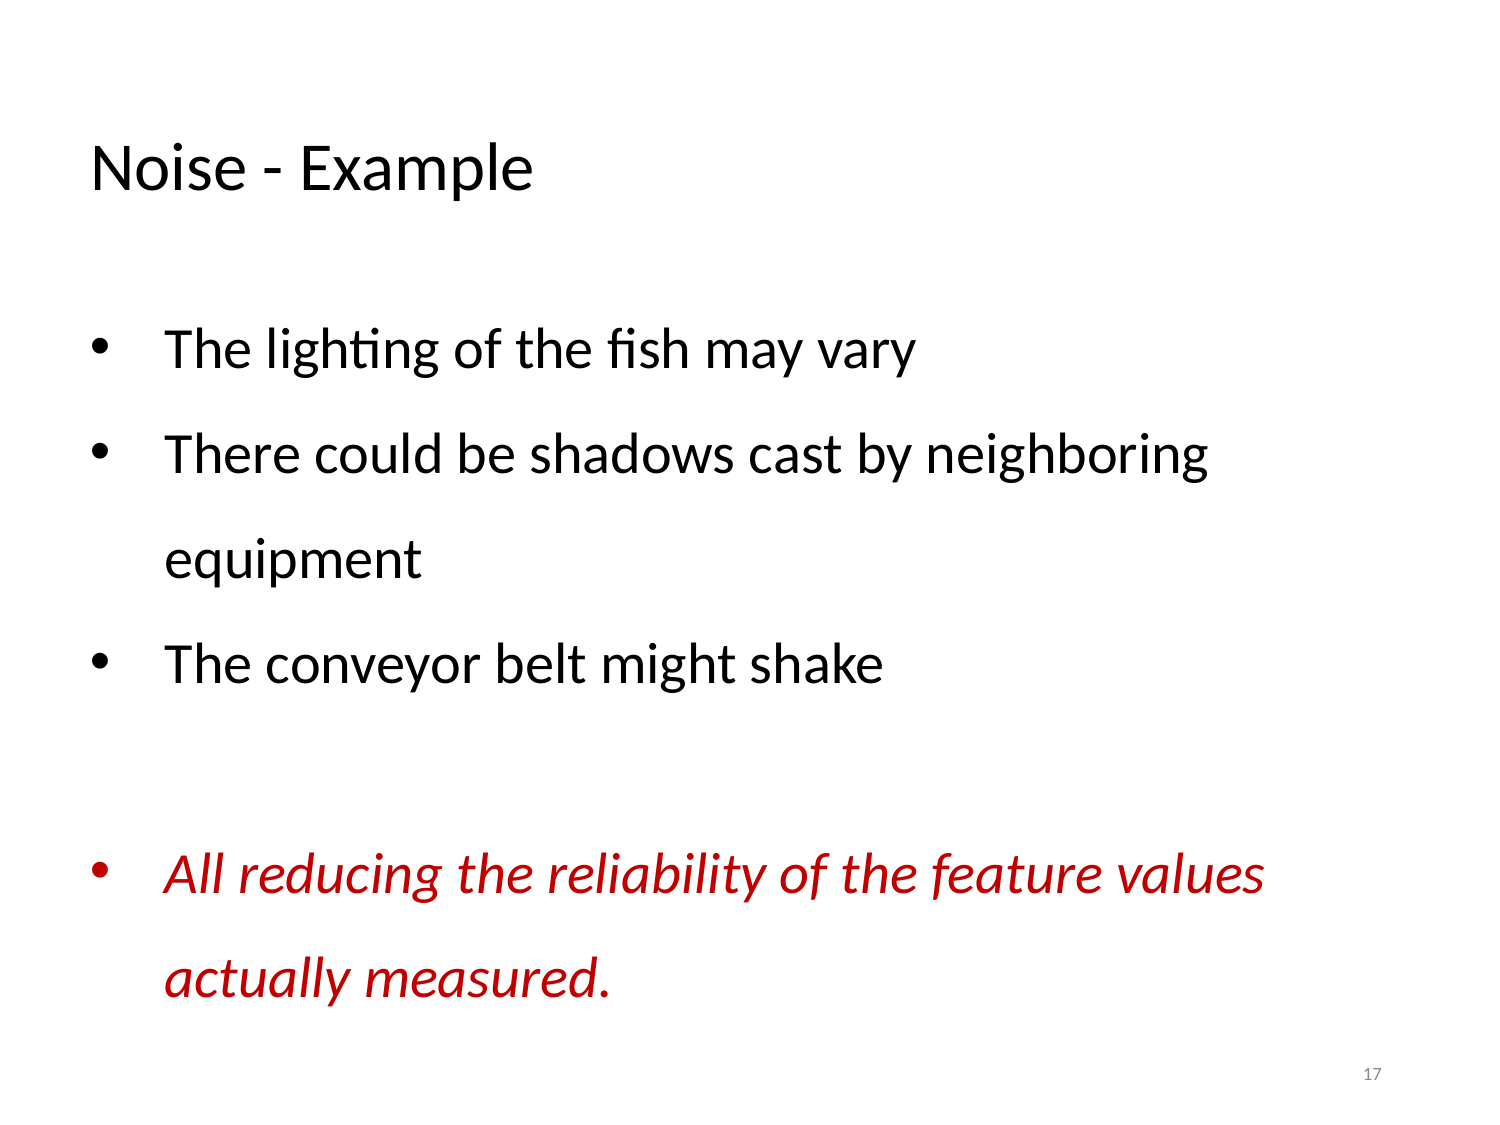

# Noise - Example
The lighting of the fish may vary
There could be shadows cast by neighboring equipment
The conveyor belt might shake

All reducing the reliability of the feature values actually measured.
17